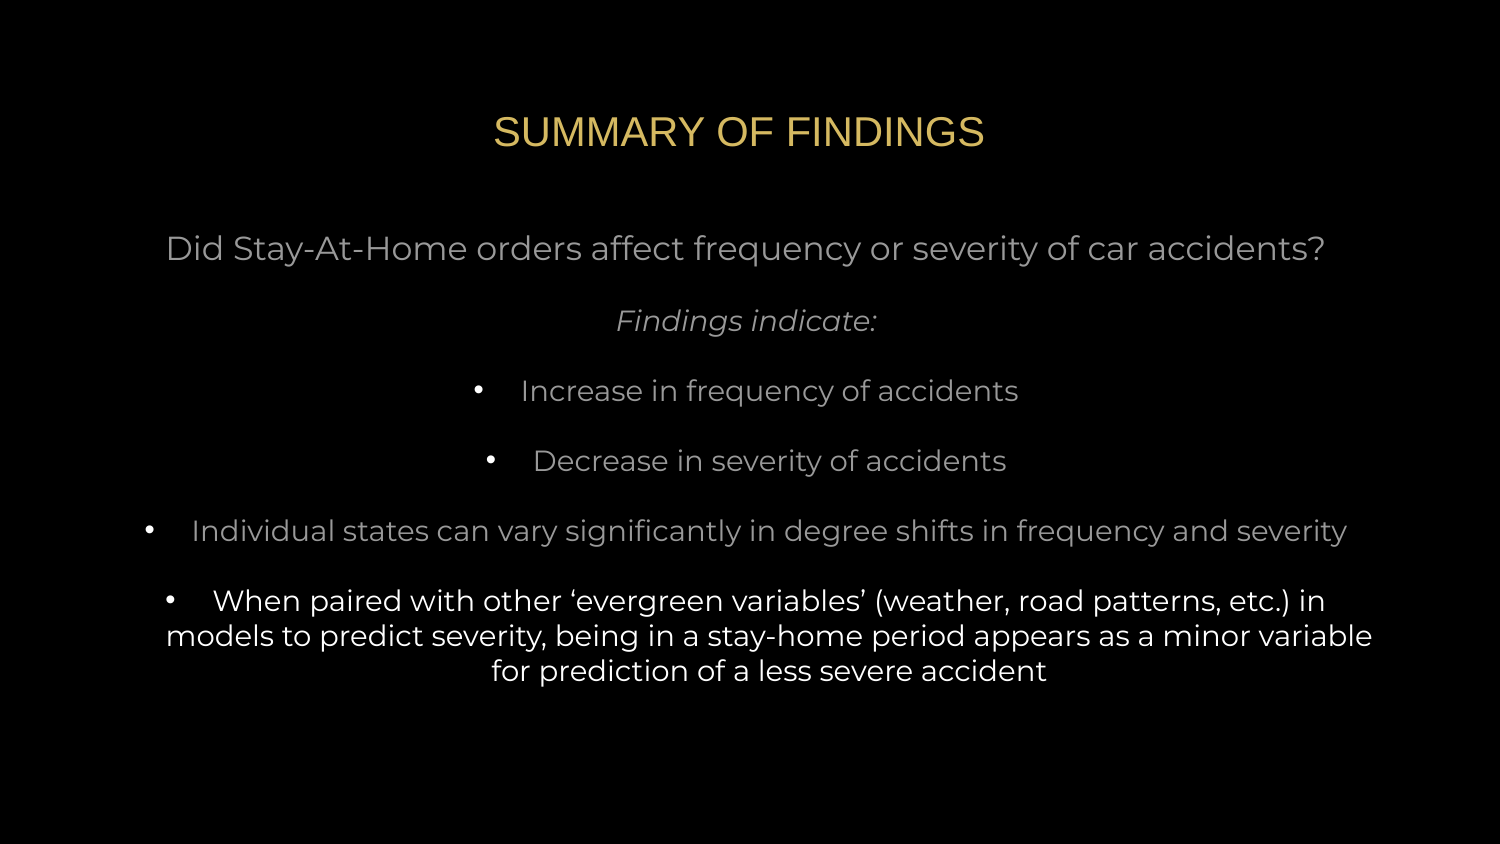

SUMMARY OF FINDINGS
Did Stay-At-Home orders affect frequency or severity of car accidents?

Findings indicate:

Increase in frequency of accidents

Decrease in severity of accidents

Individual states can vary significantly in degree shifts in frequency and severity

When paired with other ‘evergreen variables’ (weather, road patterns, etc.) in models to predict severity, being in a stay-home period appears as a minor variable for prediction of a less severe accident